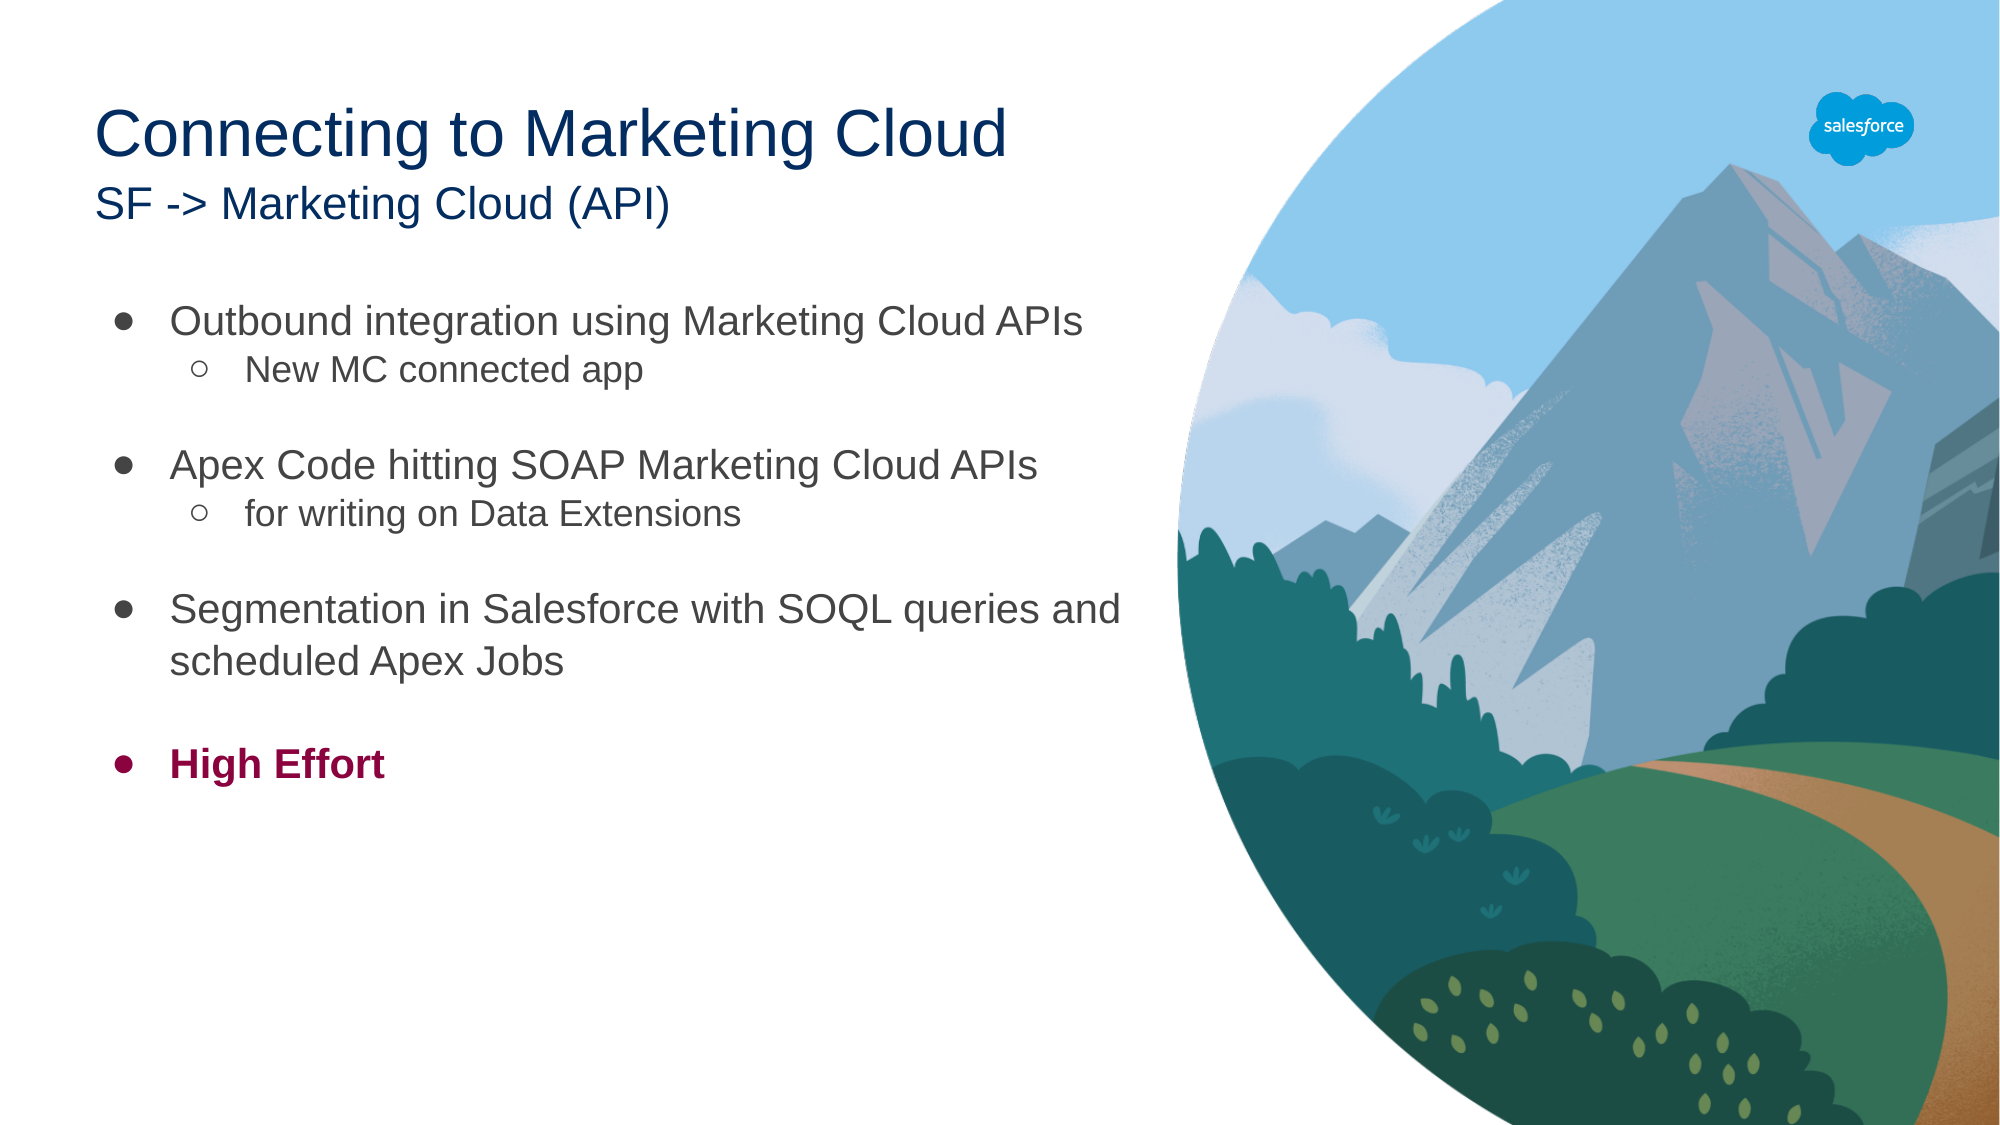

# Connecting to Marketing Cloud
SF -> Marketing Cloud (API)
Outbound integration using Marketing Cloud APIs
New MC connected app
Apex Code hitting SOAP Marketing Cloud APIs
for writing on Data Extensions
Segmentation in Salesforce with SOQL queries and scheduled Apex Jobs
High Effort